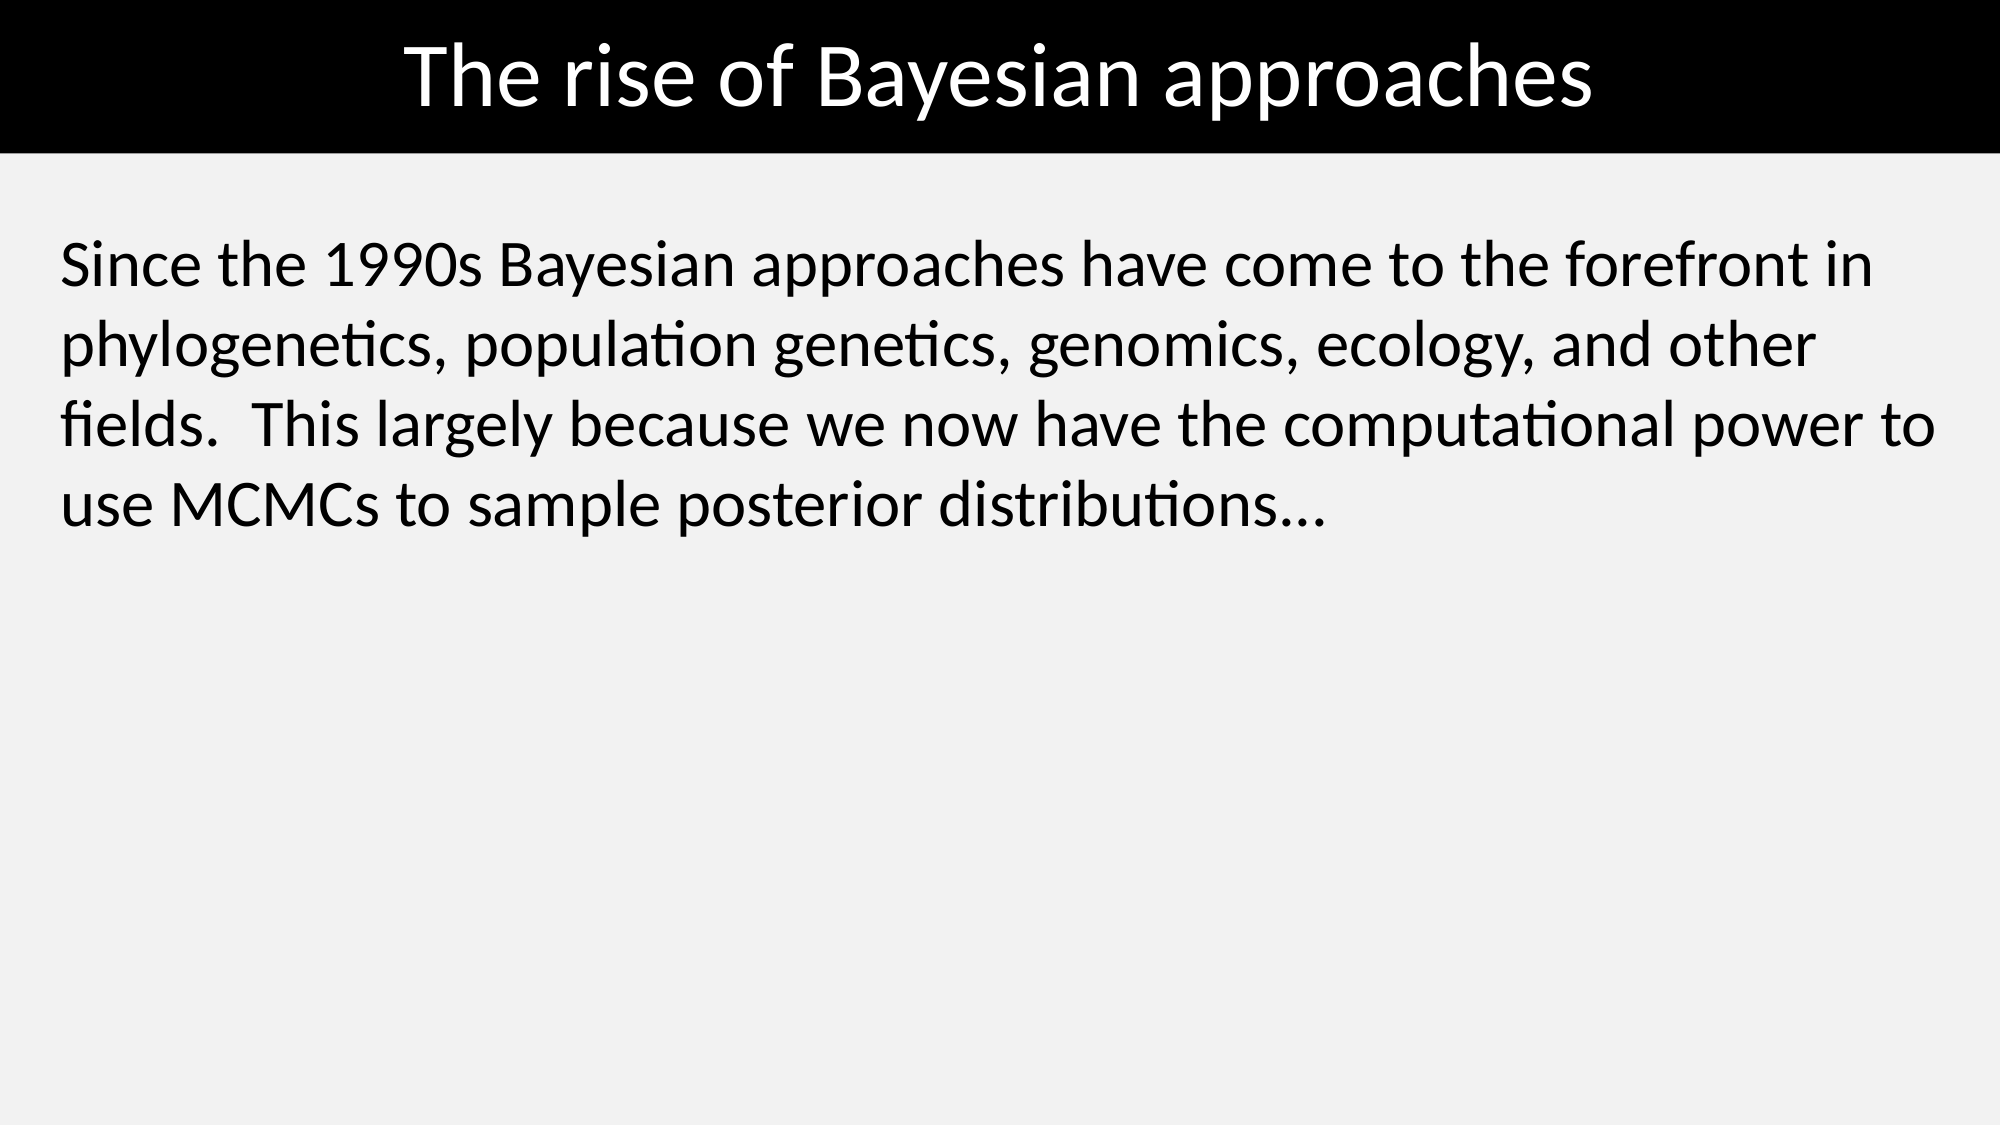

# The rise of Bayesian approaches
Since the 1990s Bayesian approaches have come to the forefront in phylogenetics, population genetics, genomics, ecology, and other fields.  This largely because we now have the computational power to use MCMCs to sample posterior distributions...